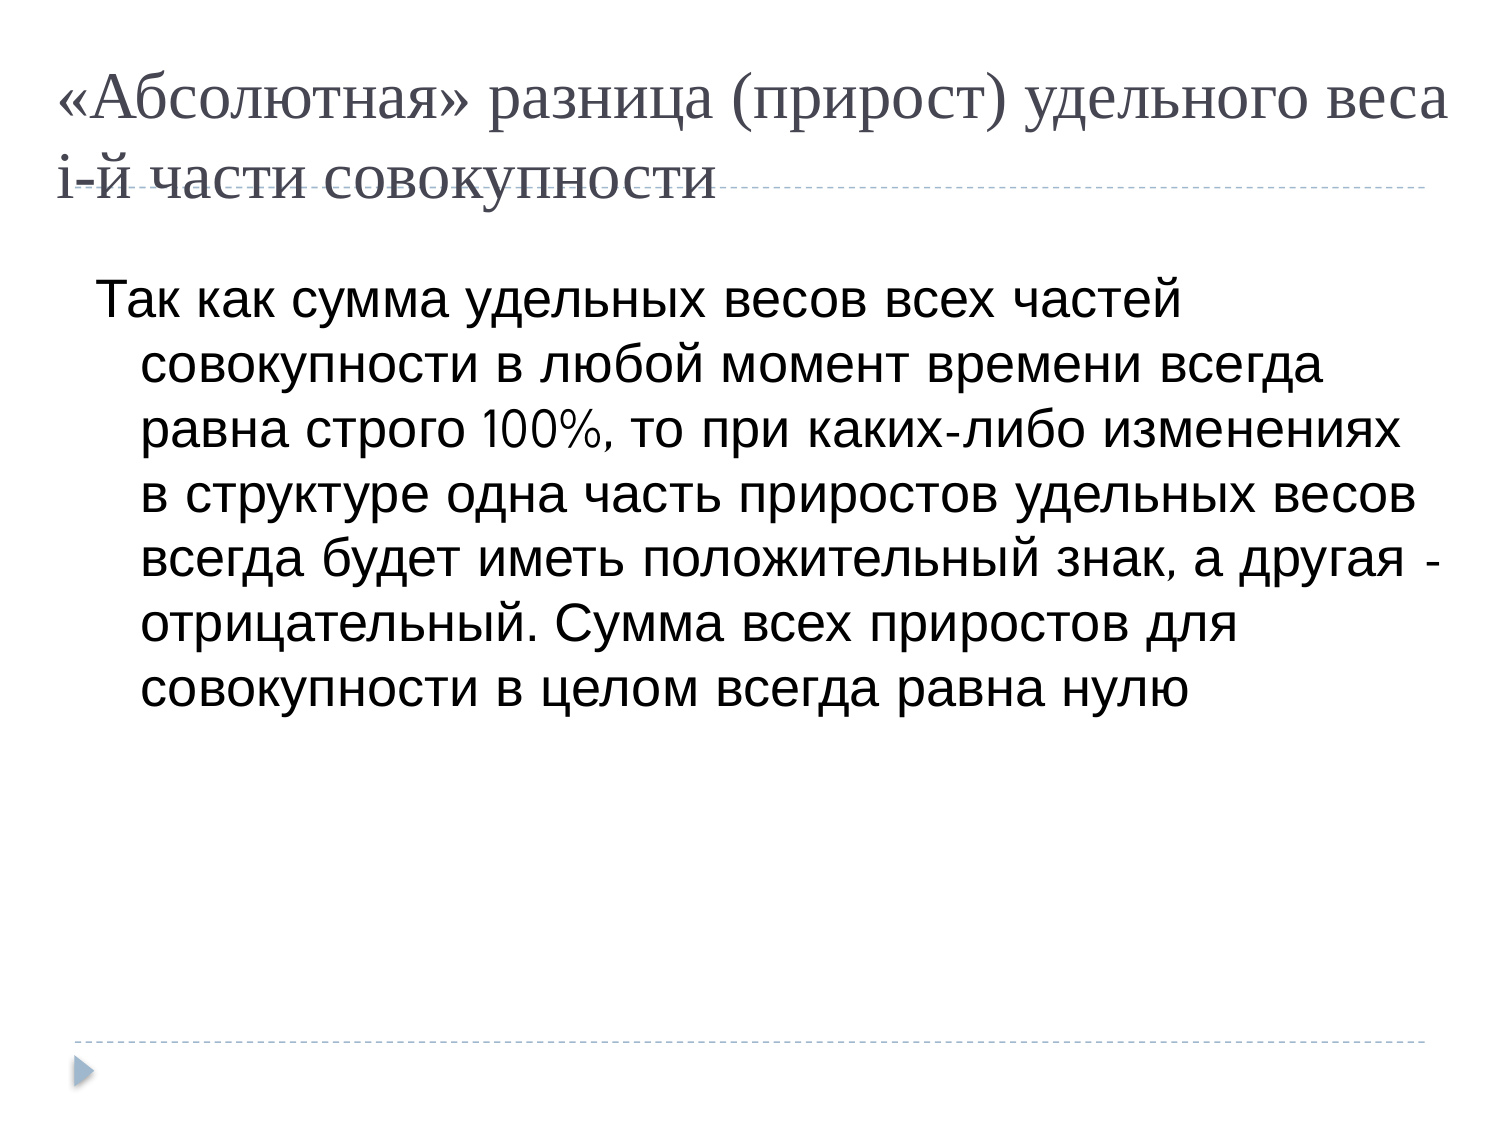

# «Абсолютная» разница (прирост) удельного веса i-й части совокупности
Так как сумма удельных весов всех частей совокупности в любой момент времени всегда равна строго 100%, то при каких-либо изменениях в структуре одна часть приростов удельных весов всегда будет иметь положительный знак, а другая - отрицательный. Сумма всех приростов для совокупности в целом всегда равна нулю